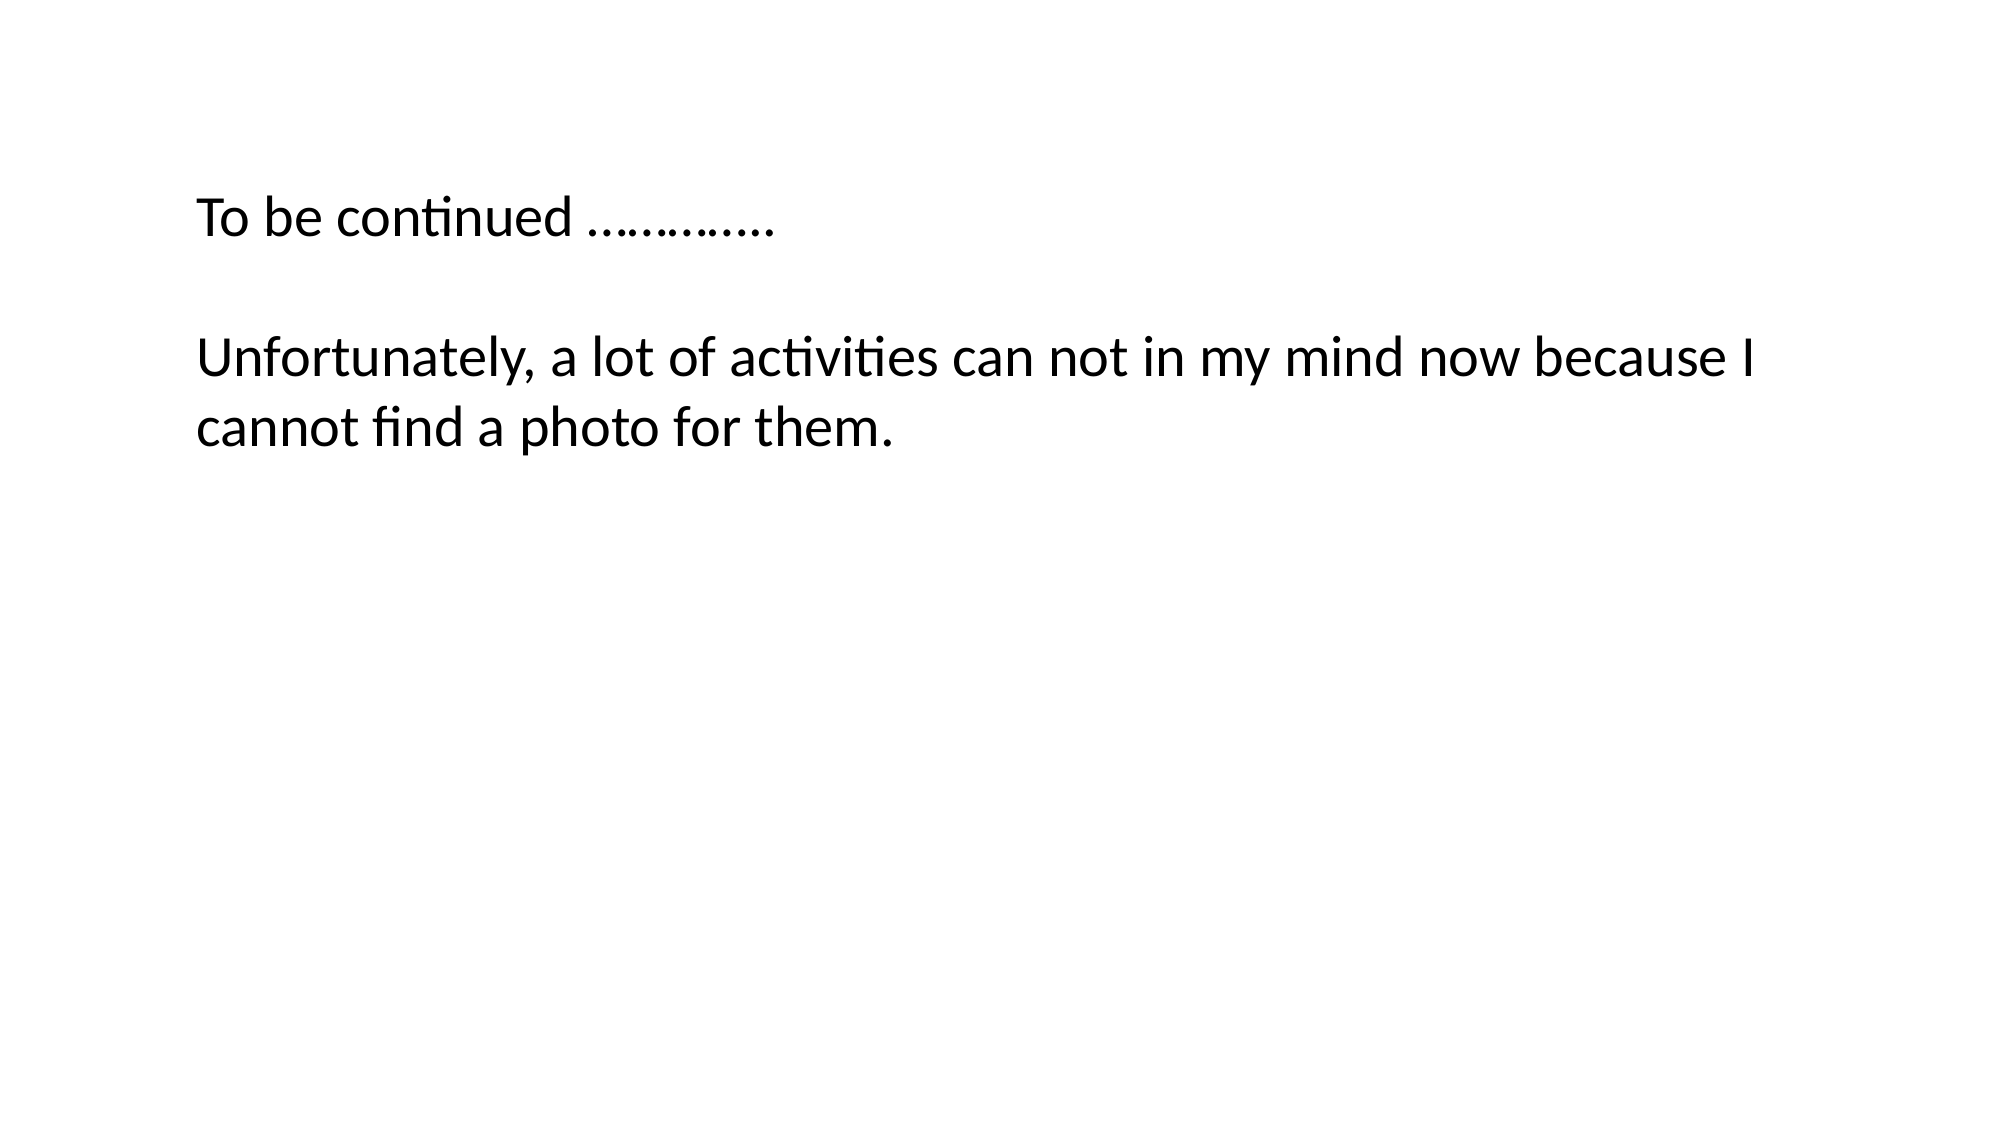

To be continued …………..

Unfortunately, a lot of activities can not in my mind now because I cannot find a photo for them.